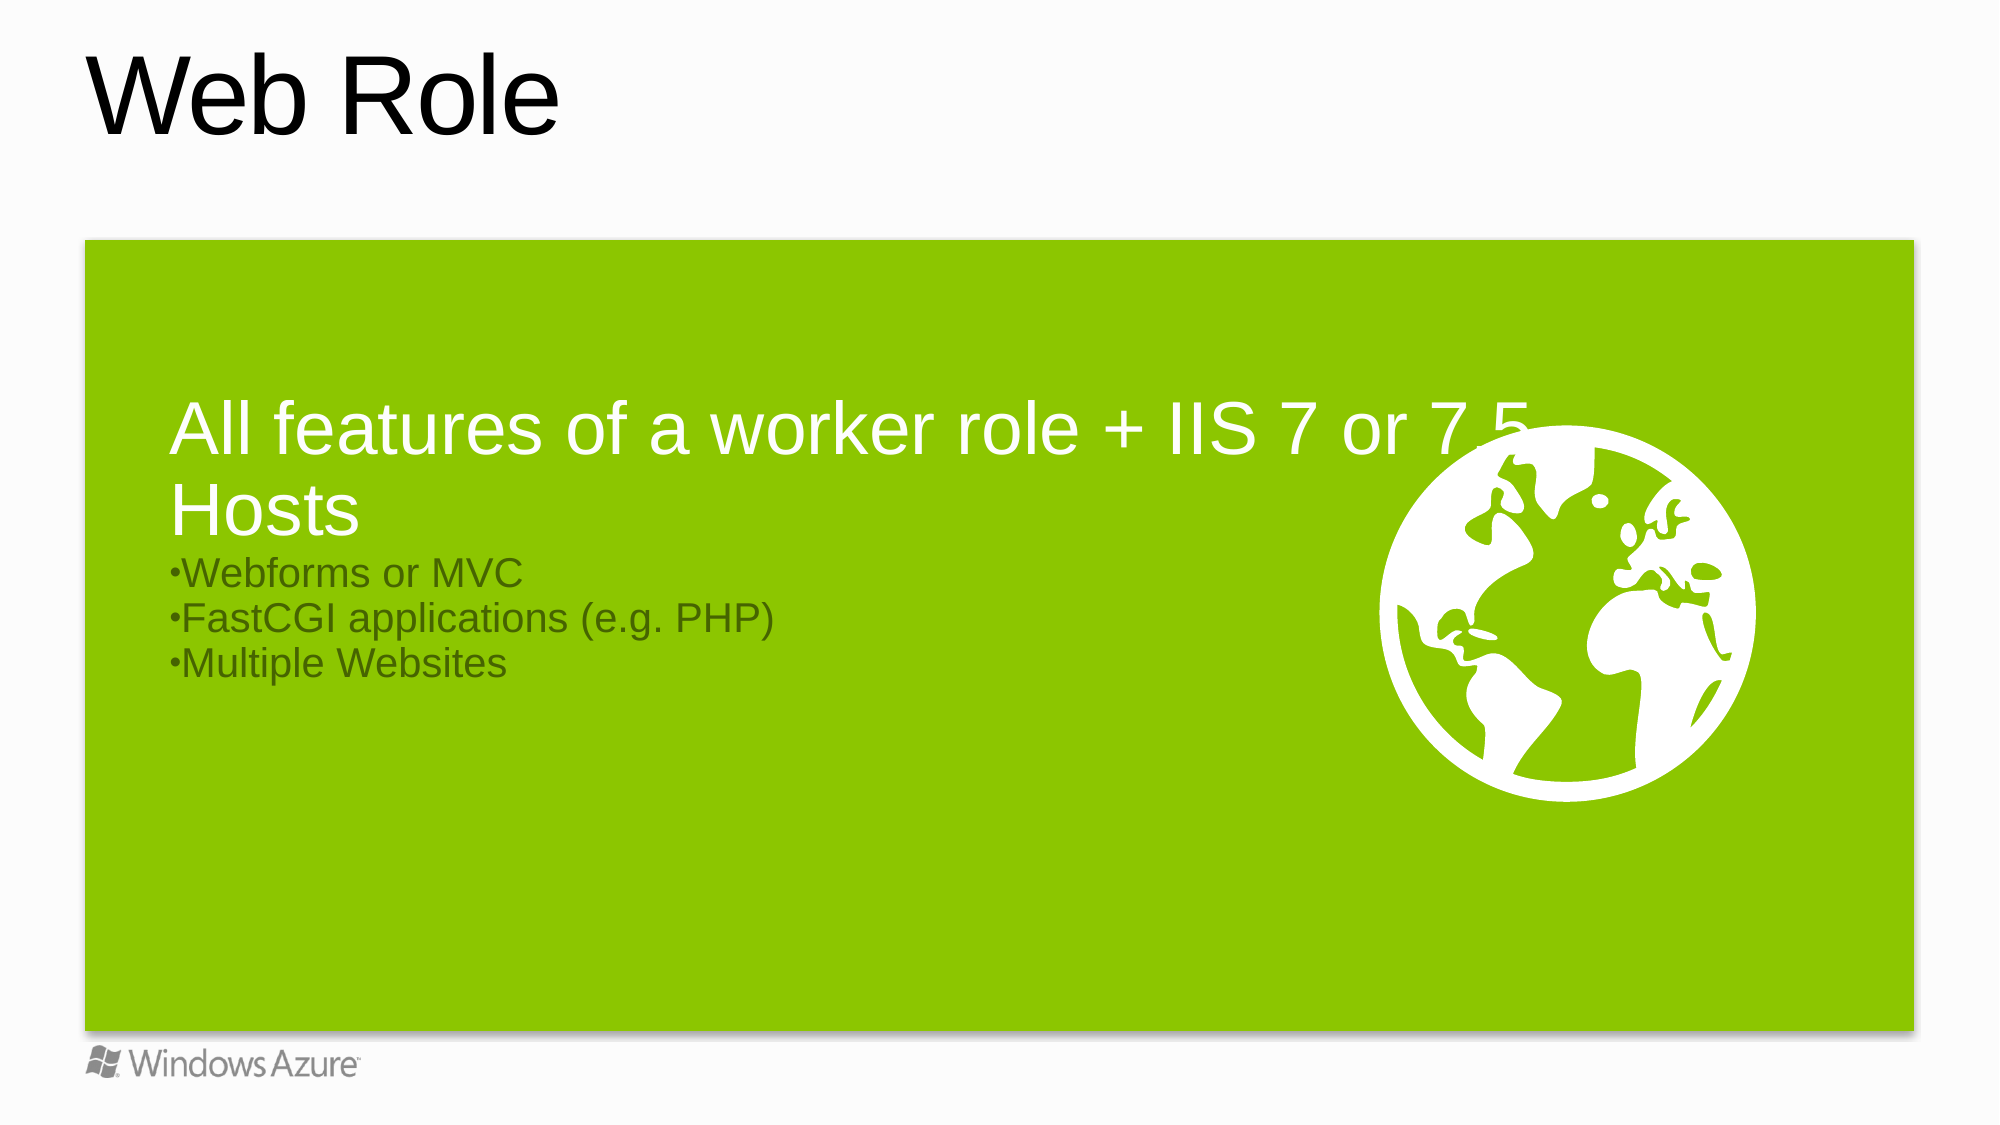

# Web Role

All features of a worker role + IIS 7 or 7.5
Hosts
Webforms or MVC
FastCGI applications (e.g. PHP)
Multiple Websites